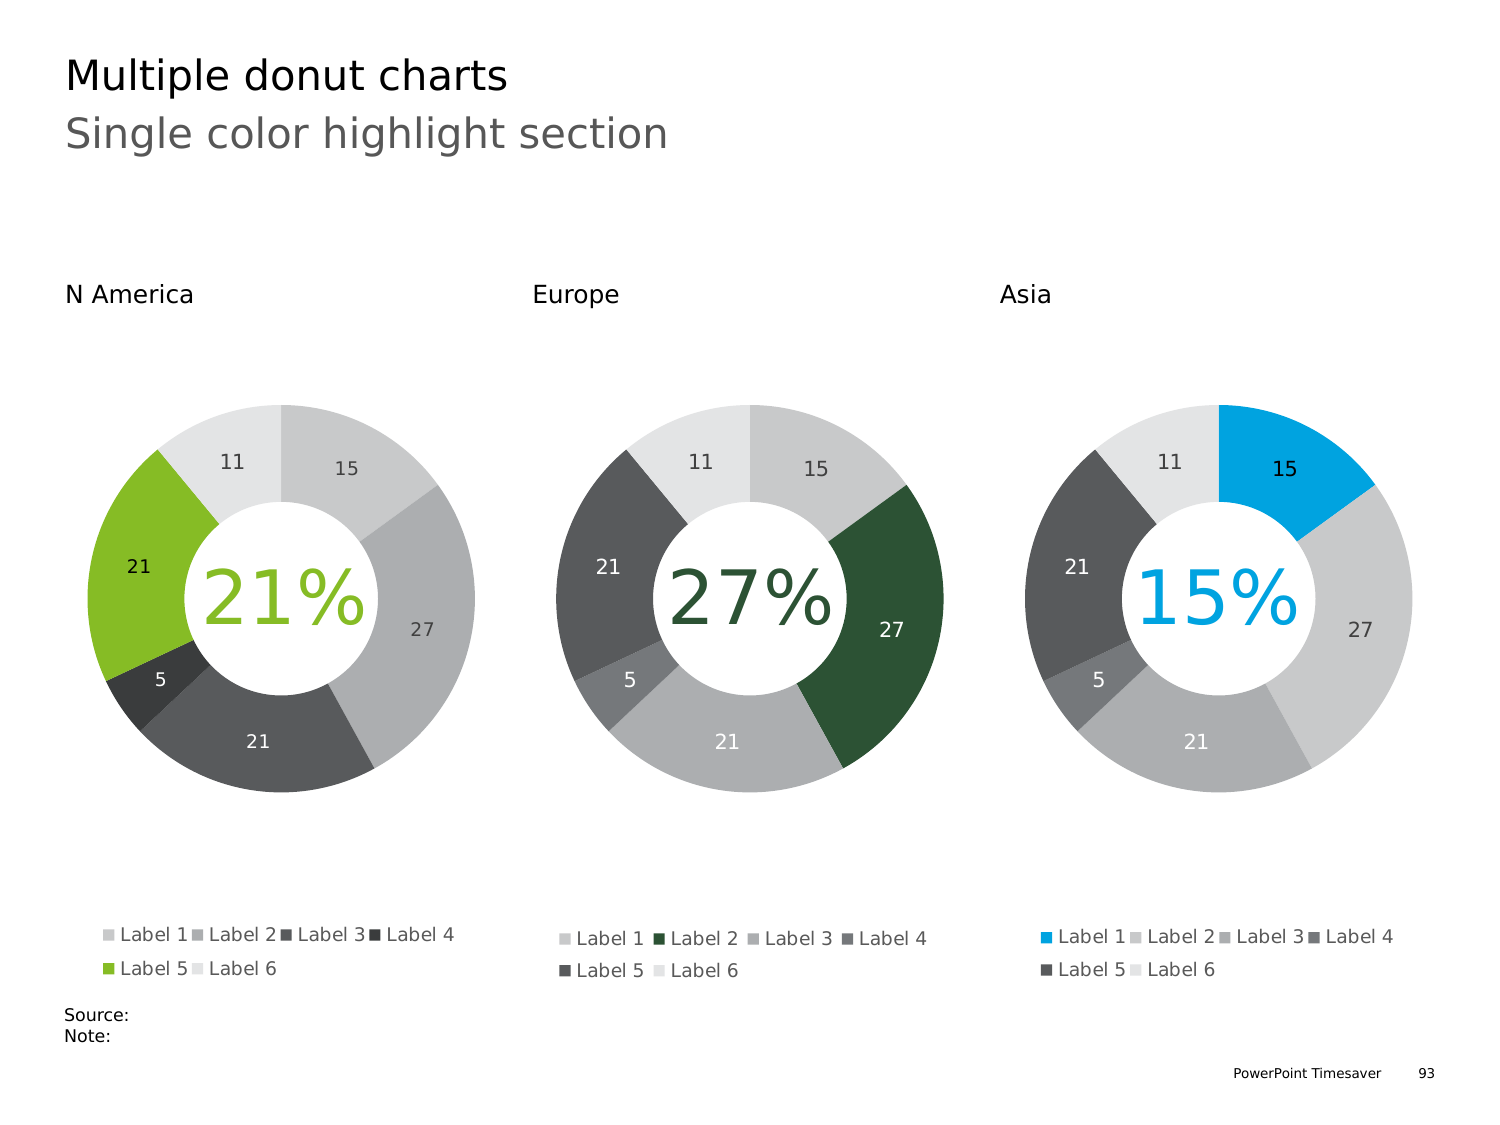

# Multiple donut charts
Single color highlight section
N America
Europe
Asia

### Chart

| Category | Title |
|---|---|
| Label 1 | 15.0 |
| Label 2 | 27.0 |
| Label 3 | 21.0 |
| Label 4 | 5.0 |
| Label 5 | 21.0 |
| Label 6 | 11.0 |

### Chart

| Category | Title |
|---|---|
| Label 1 | 15.0 |
| Label 2 | 27.0 |
| Label 3 | 21.0 |
| Label 4 | 5.0 |
| Label 5 | 21.0 |
| Label 6 | 11.0 |

### Chart

| Category | Title |
|---|---|
| Label 1 | 15.0 |
| Label 2 | 27.0 |
| Label 3 | 21.0 |
| Label 4 | 5.0 |
| Label 5 | 21.0 |
| Label 6 | 11.0 |
21%
27%
15%
Source:
Note: